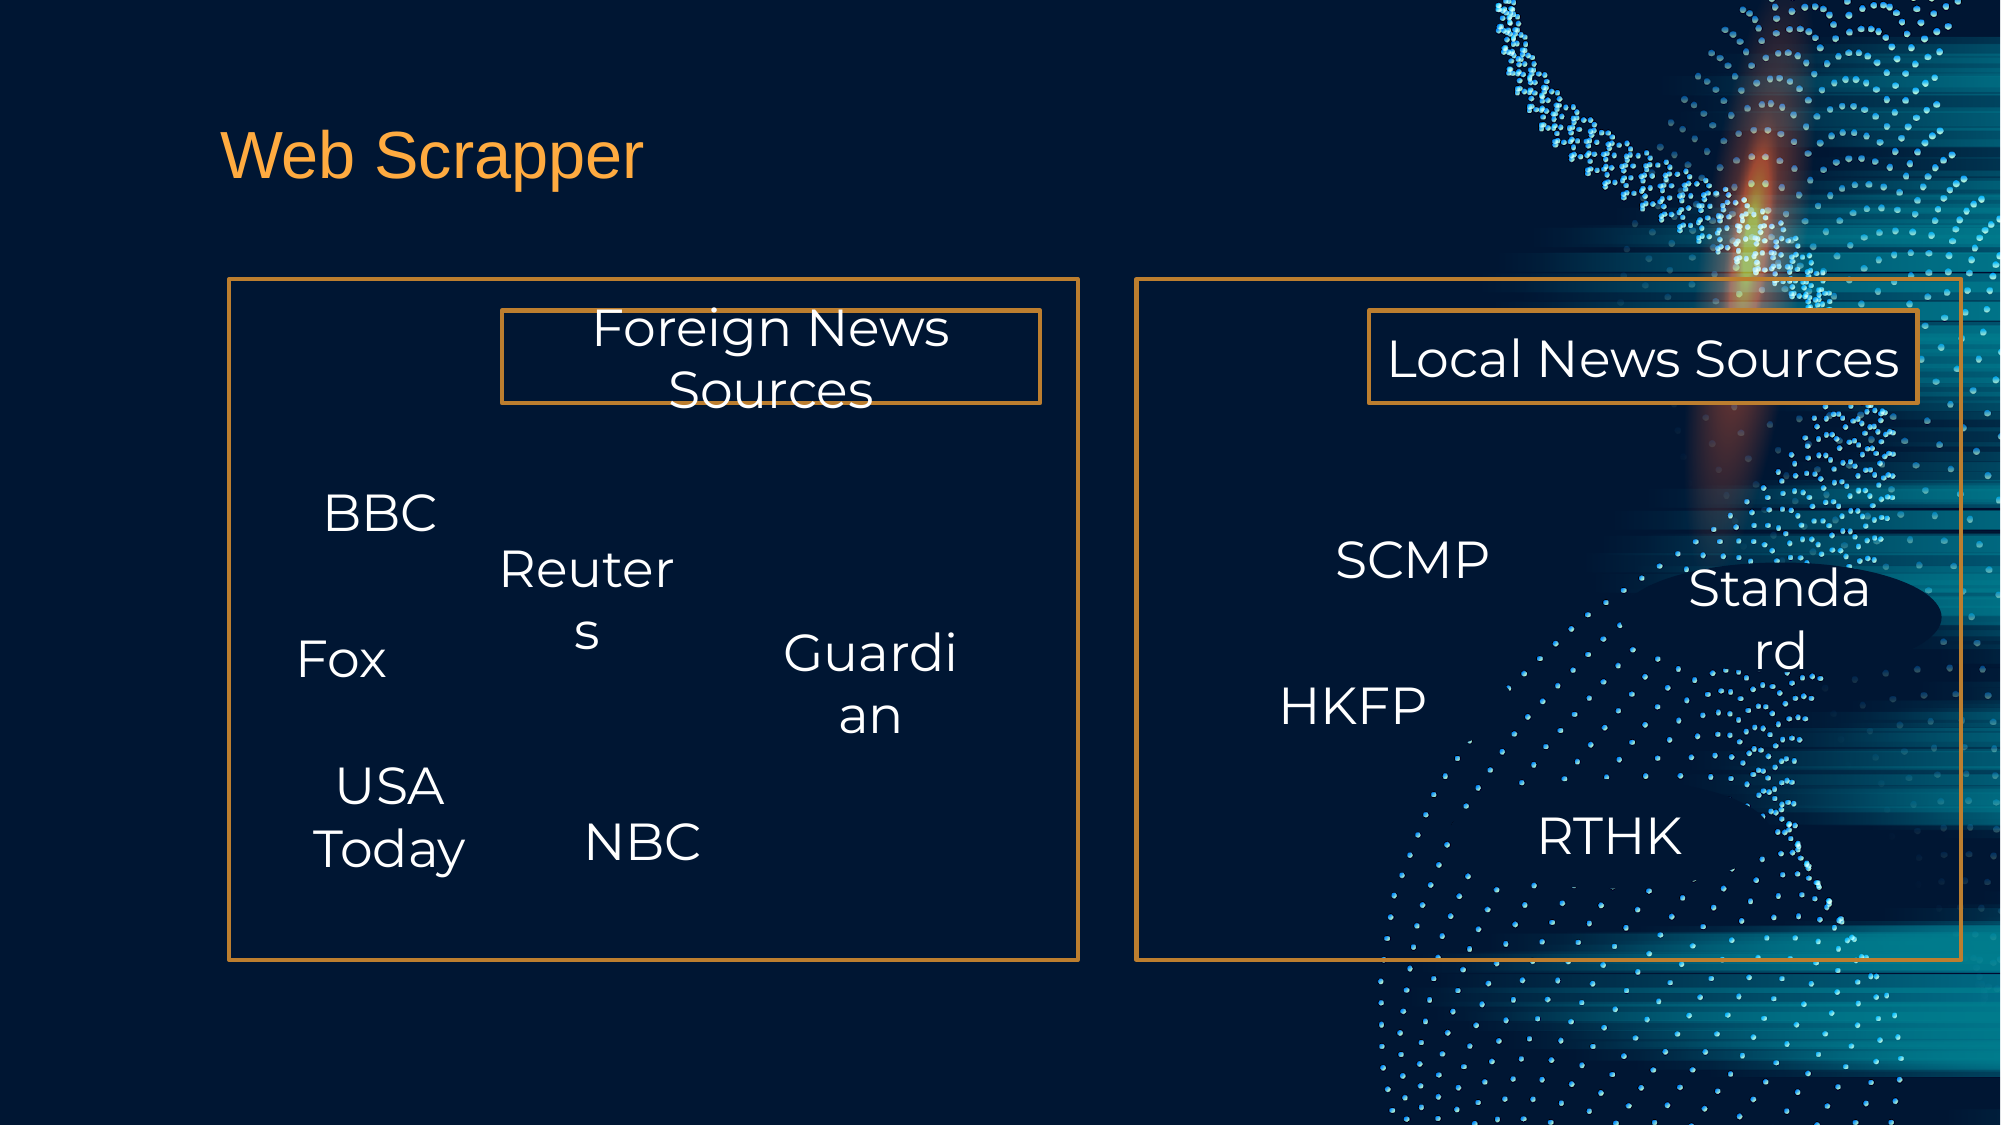

# Web Scrapper

Foreign News Sources
Local News Sources
BBC
SCMP
Reuters
Standard
Fox
Guardian
HKFP
USA Today
RTHK
NBC